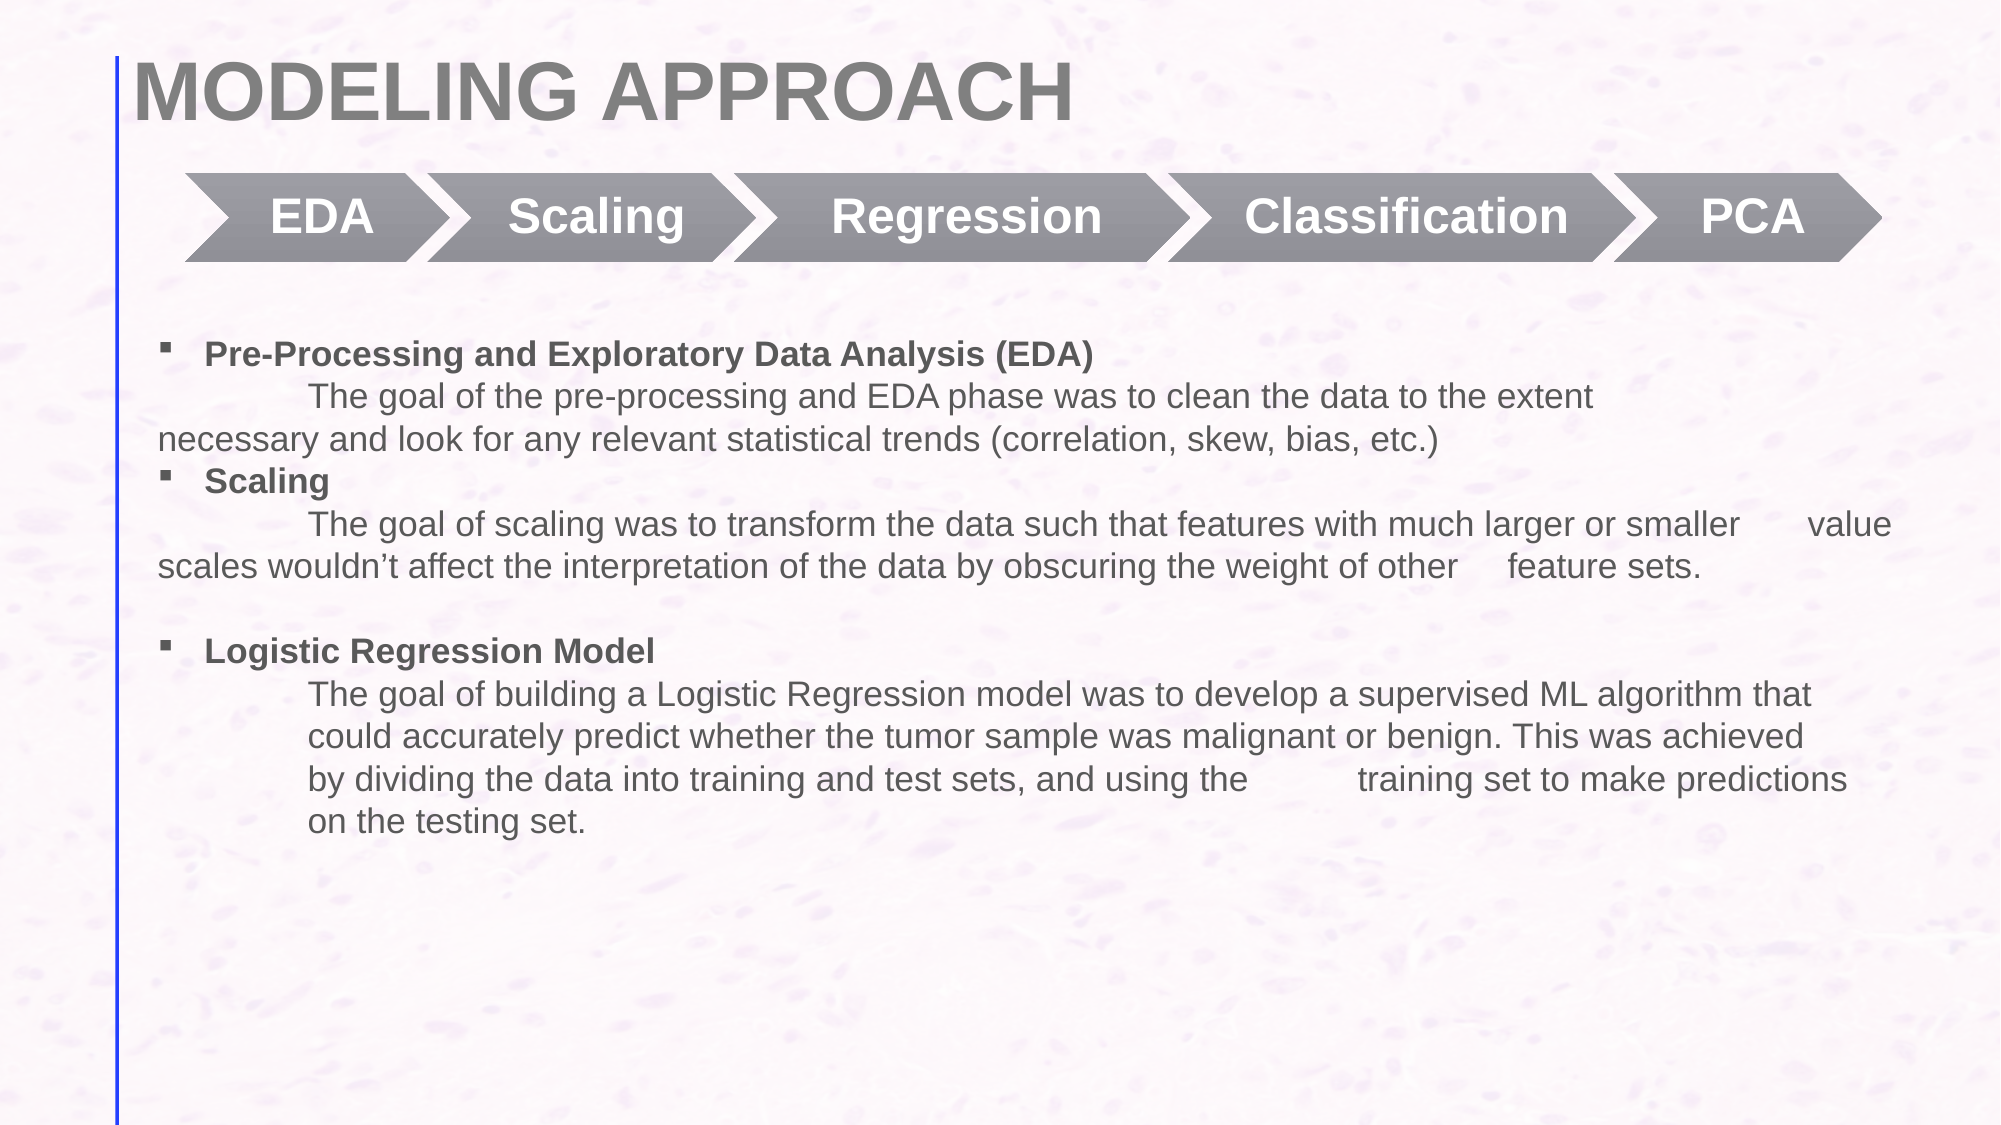

# modeling approach
EDA
Scaling
Regression
Classification
PCA
Pre-Processing and Exploratory Data Analysis (EDA)
	The goal of the pre-processing and EDA phase was to clean the data to the extent 	   	necessary and look for any relevant statistical trends (correlation, skew, bias, etc.)
Scaling
	The goal of scaling was to transform the data such that features with much larger or smaller 	value scales wouldn’t affect the interpretation of the data by obscuring the weight of other 	feature sets.

Logistic Regression Model
	The goal of building a Logistic Regression model was to develop a supervised ML algorithm that 	could accurately predict whether the tumor sample was malignant or benign. This was achieved 	by dividing the data into training and test sets, and using the 	training set to make predictions 	on the testing set.